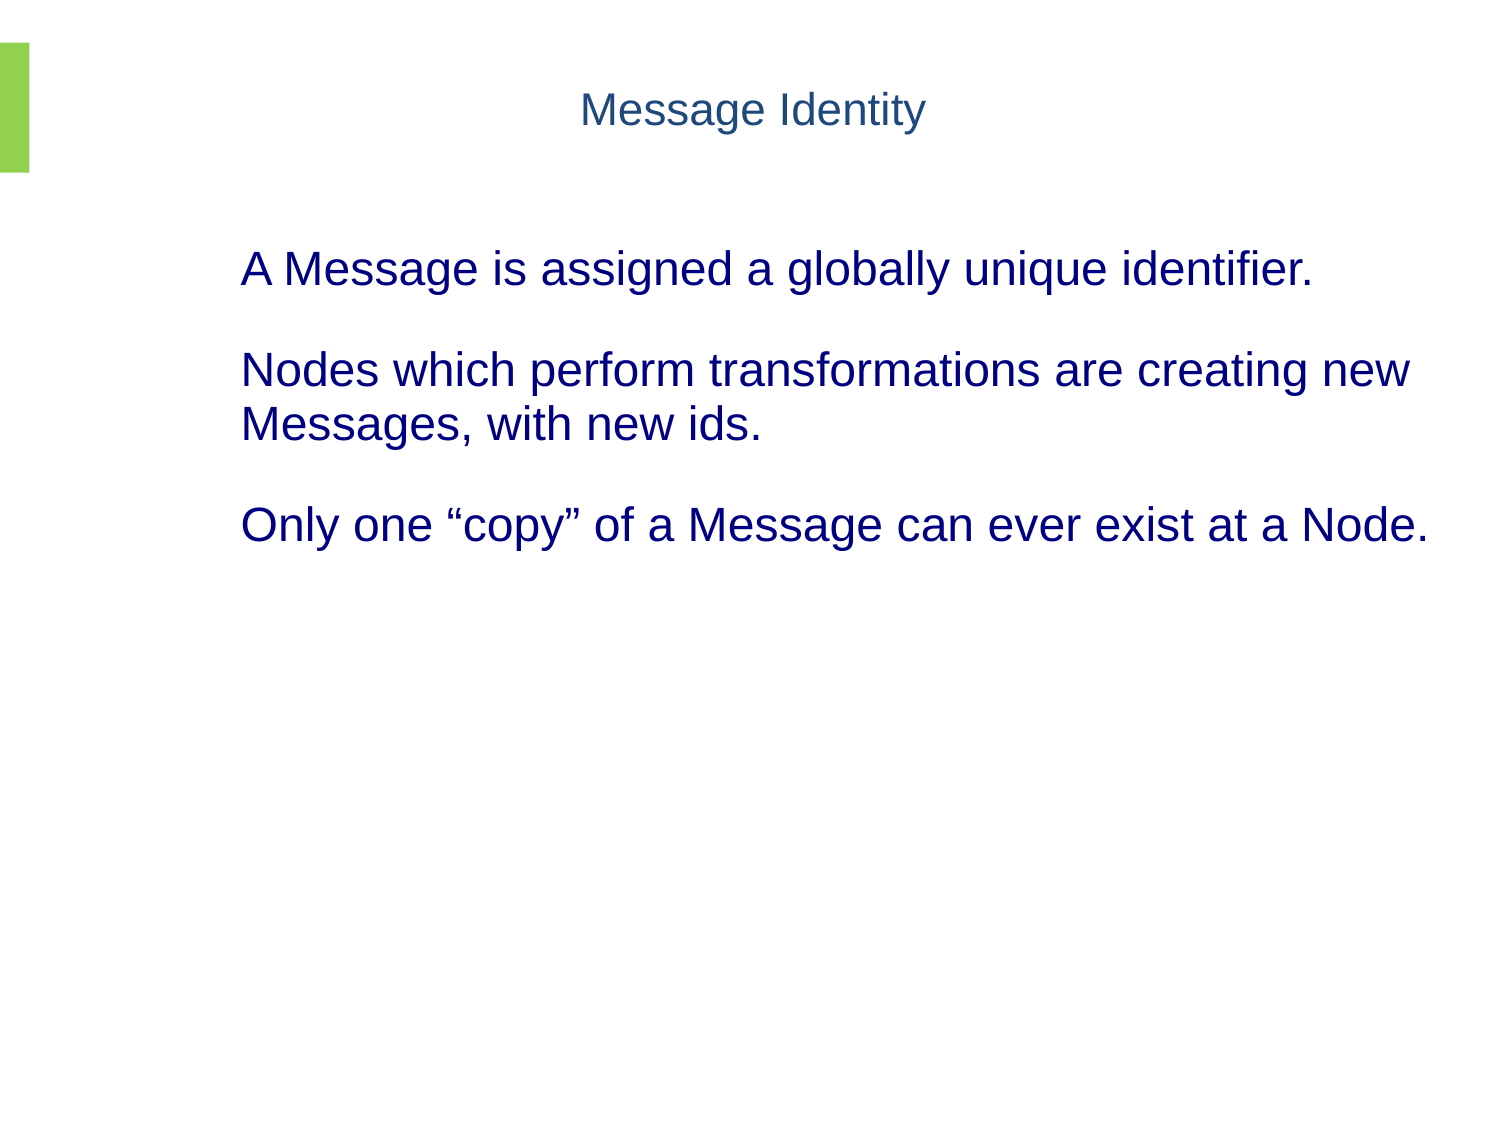

Message Identity
A Message is assigned a globally unique identifier.
Nodes which perform transformations are creating new Messages, with new ids.
Only one “copy” of a Message can ever exist at a Node.